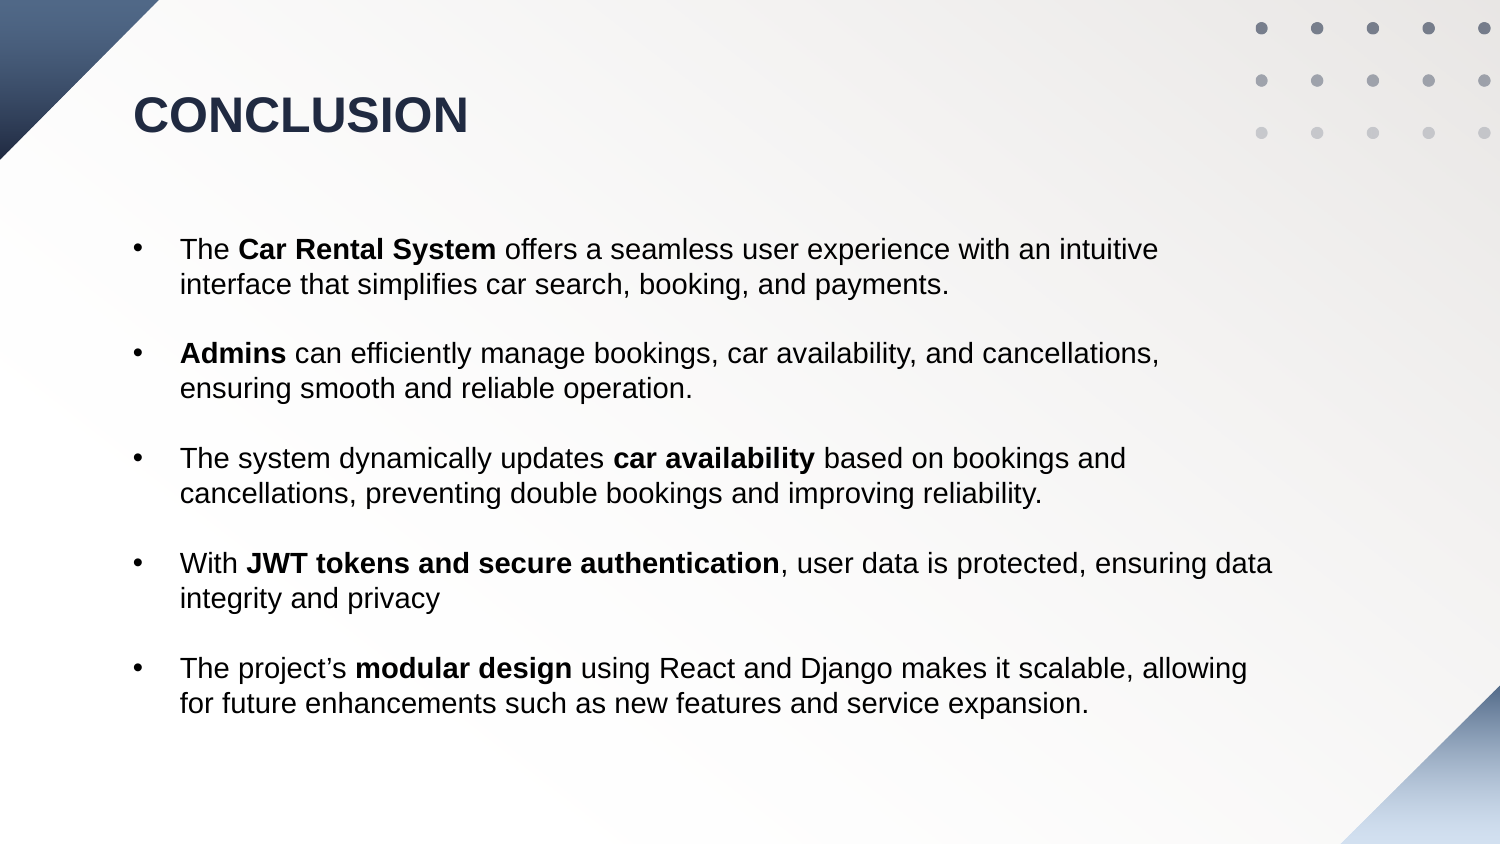

# CONCLUSION
The Car Rental System offers a seamless user experience with an intuitive interface that simplifies car search, booking, and payments.

Admins can efficiently manage bookings, car availability, and cancellations, ensuring smooth and reliable operation.

The system dynamically updates car availability based on bookings and cancellations, preventing double bookings and improving reliability.

With JWT tokens and secure authentication, user data is protected, ensuring data integrity and privacy

The project’s modular design using React and Django makes it scalable, allowing for future enhancements such as new features and service expansion.